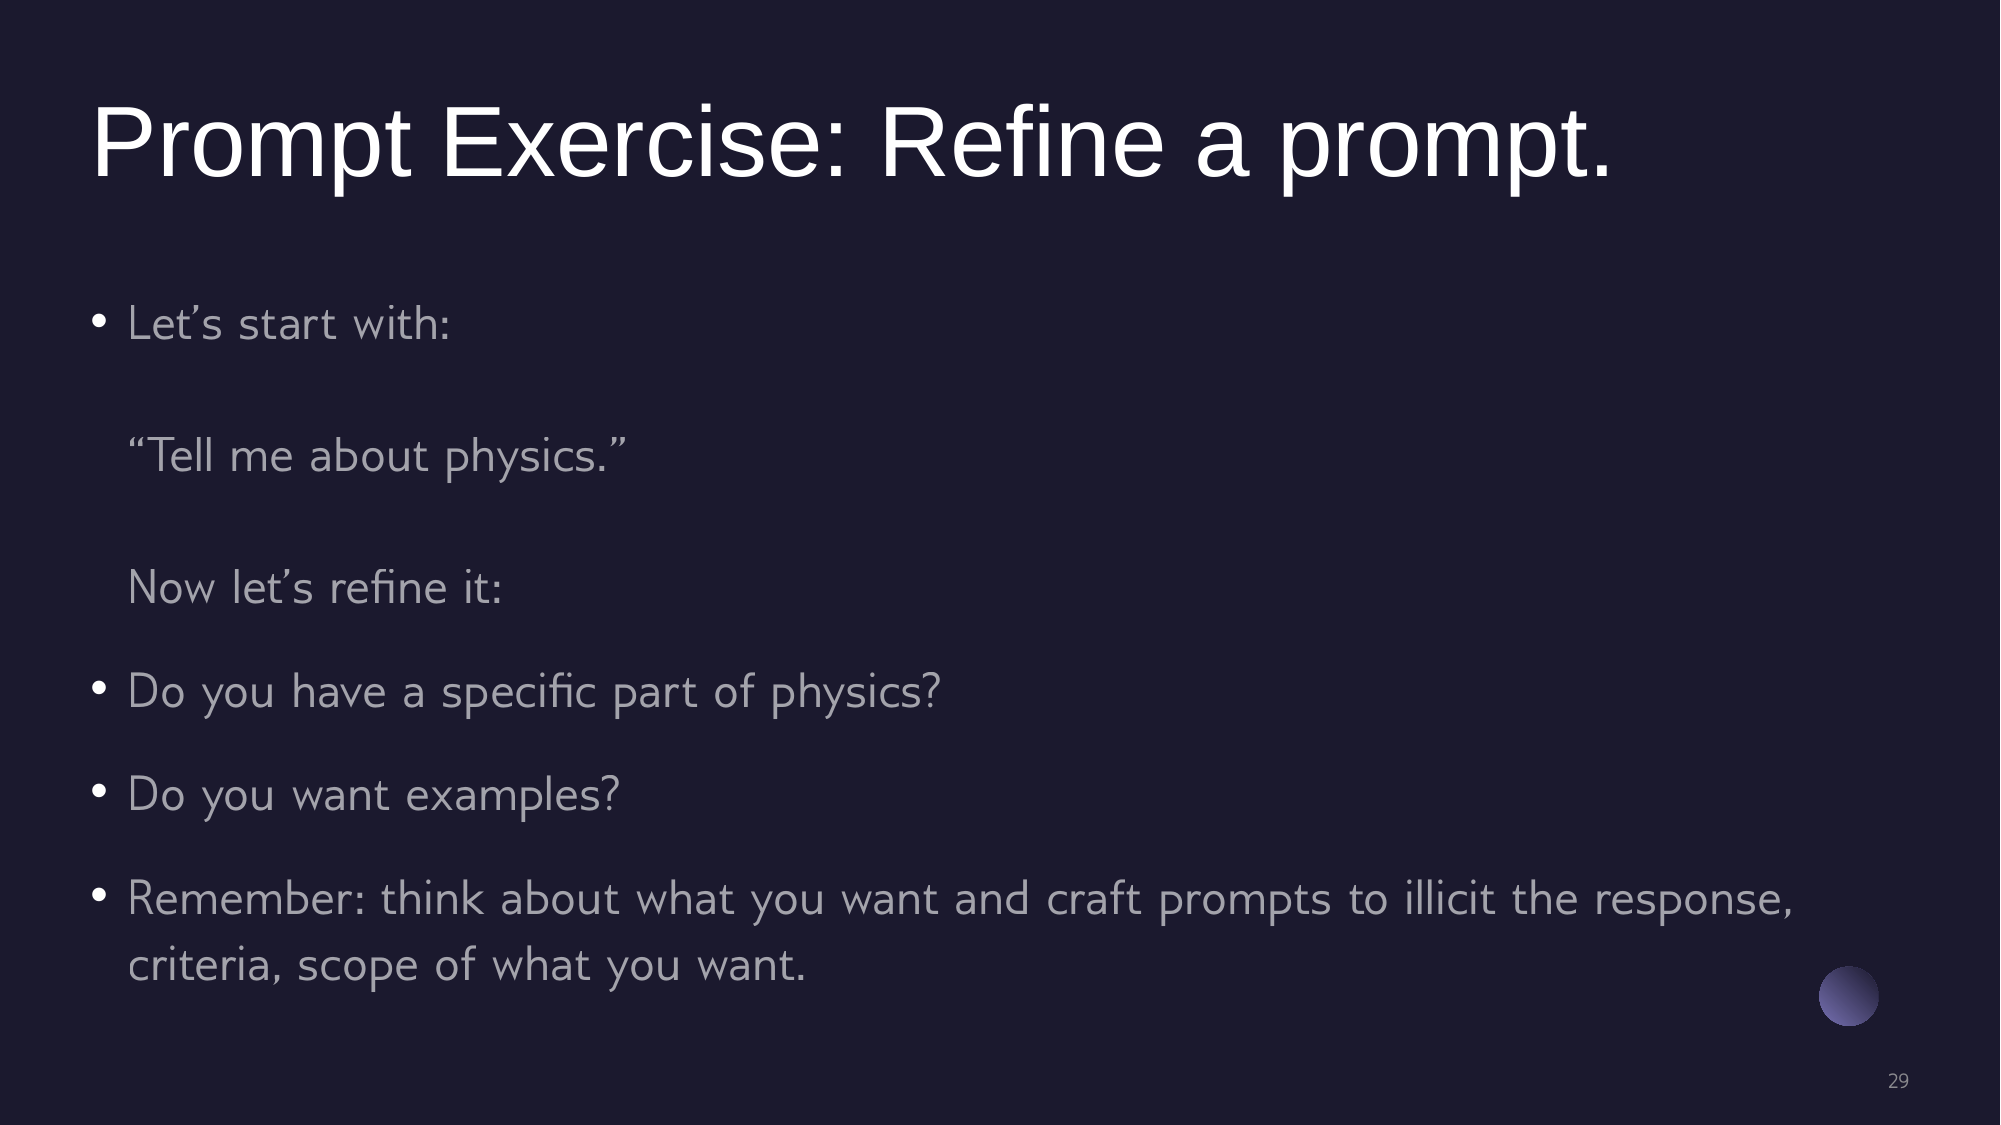

# Prompt Exercise: Refine a prompt.
Let’s start with:
“Tell me about physics.”
Now let’s refine it:
Do you have a specific part of physics?
Do you want examples?
Remember: think about what you want and craft prompts to illicit the response, criteria, scope of what you want.
29